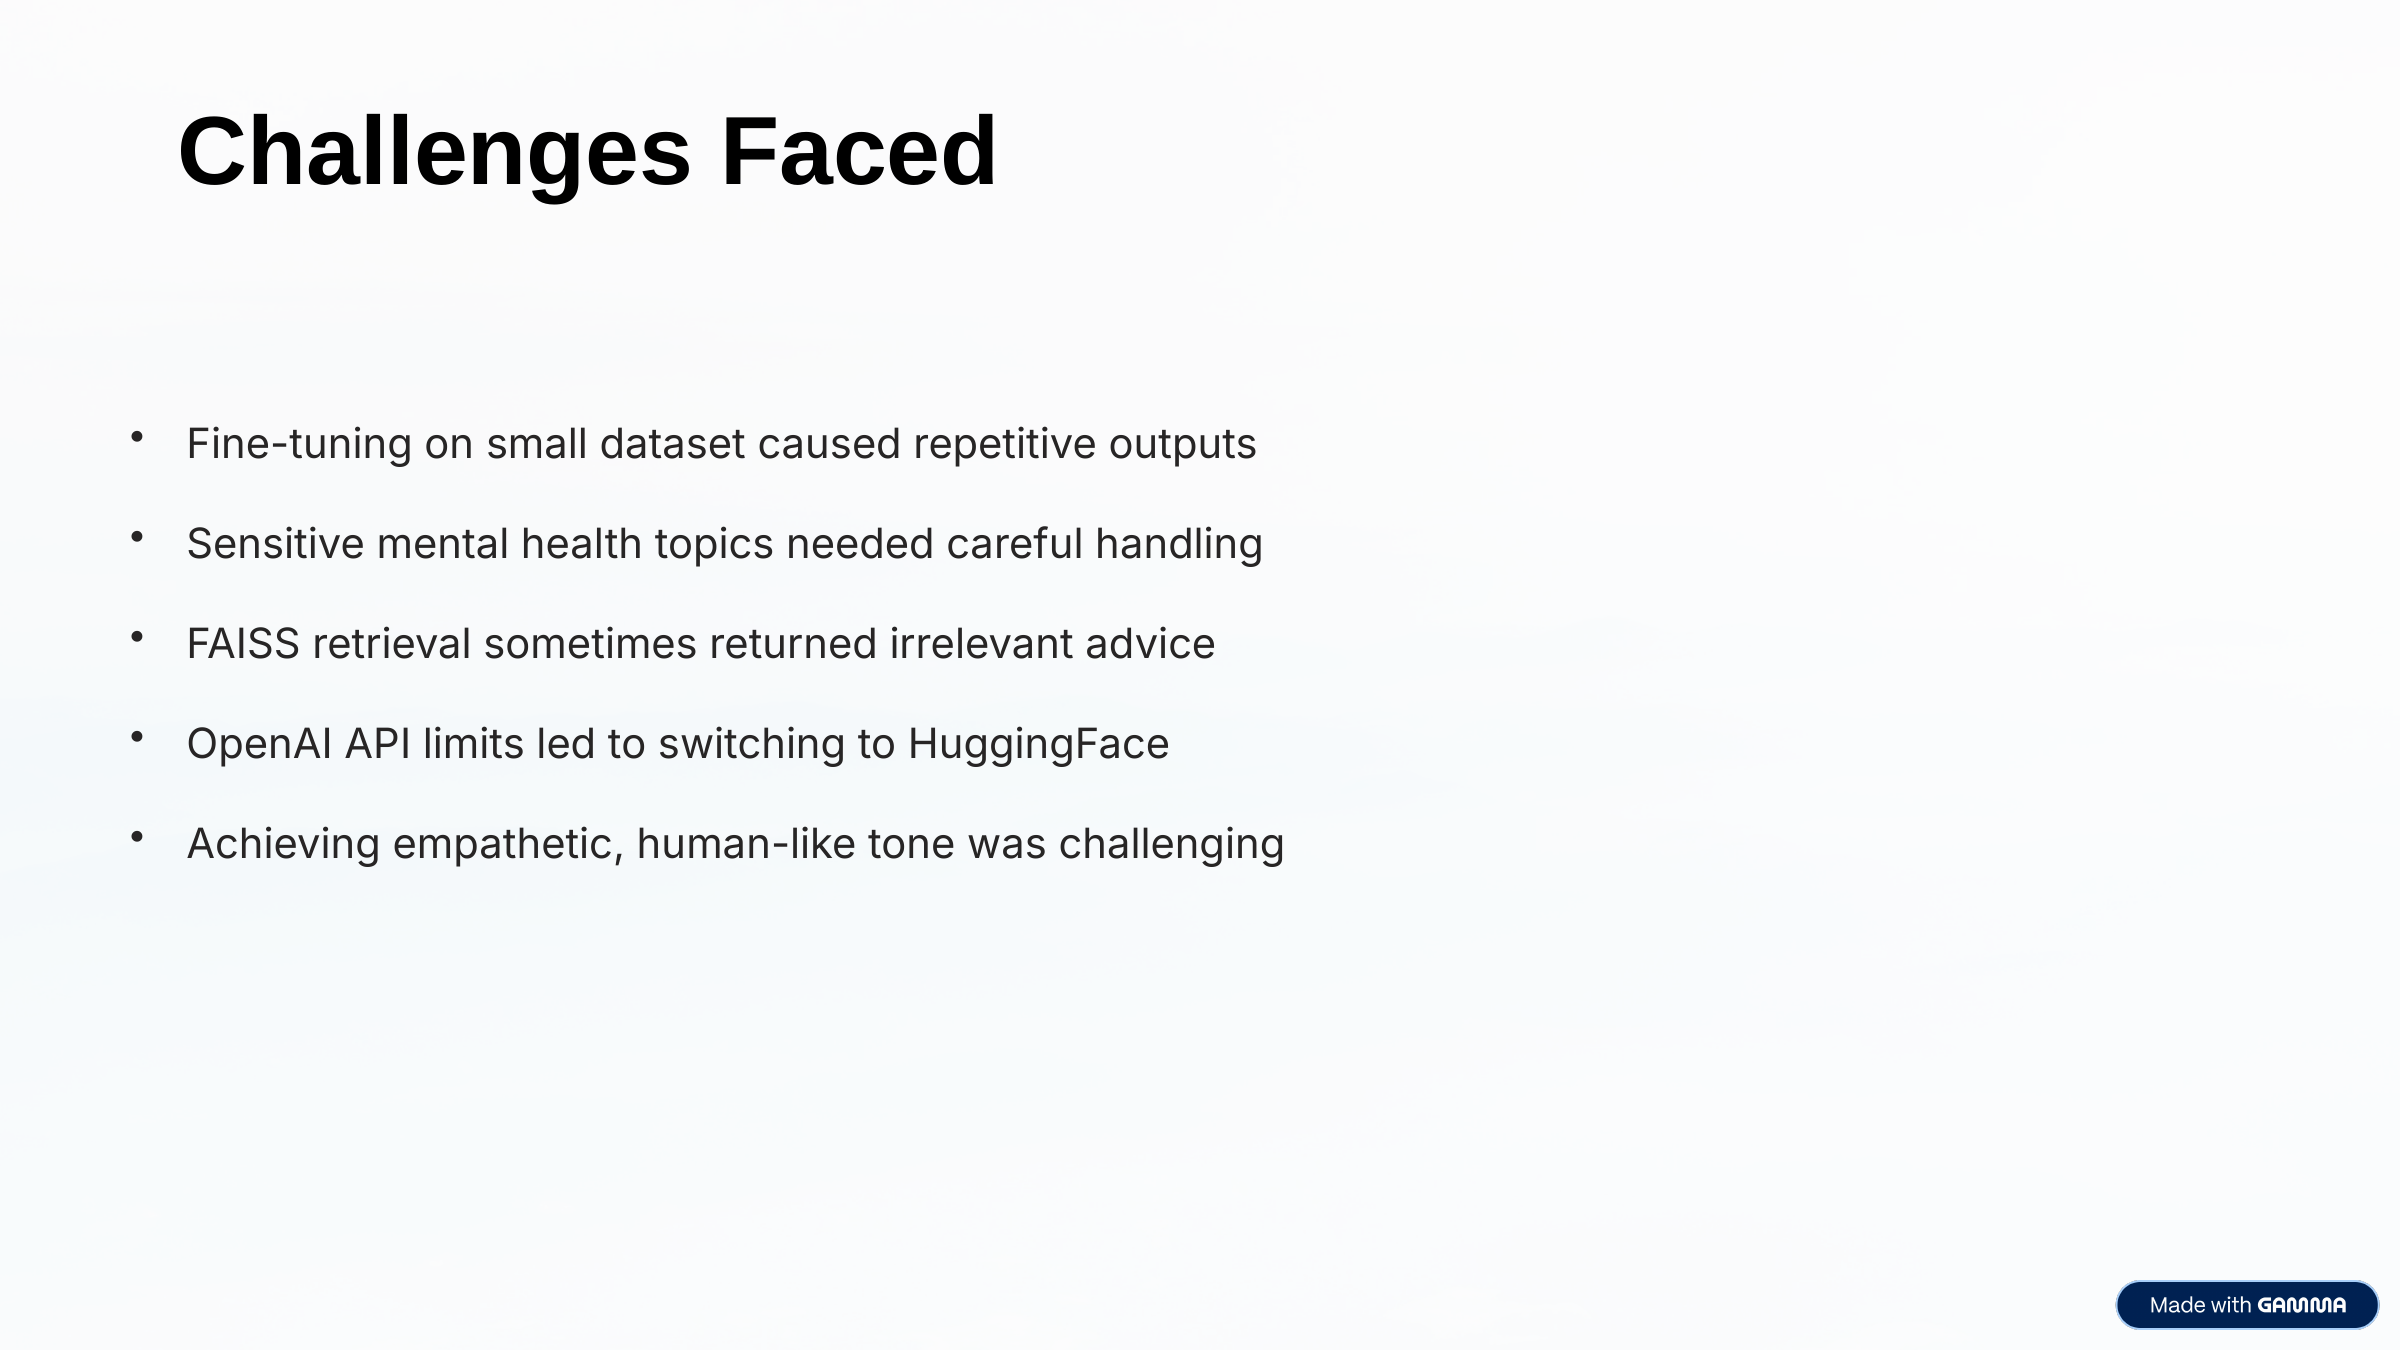

Challenges Faced

Fine-tuning on small dataset caused repetitive outputs
Sensitive mental health topics needed careful handling
FAISS retrieval sometimes returned irrelevant advice
OpenAI API limits led to switching to HuggingFace
Achieving empathetic, human-like tone was challenging